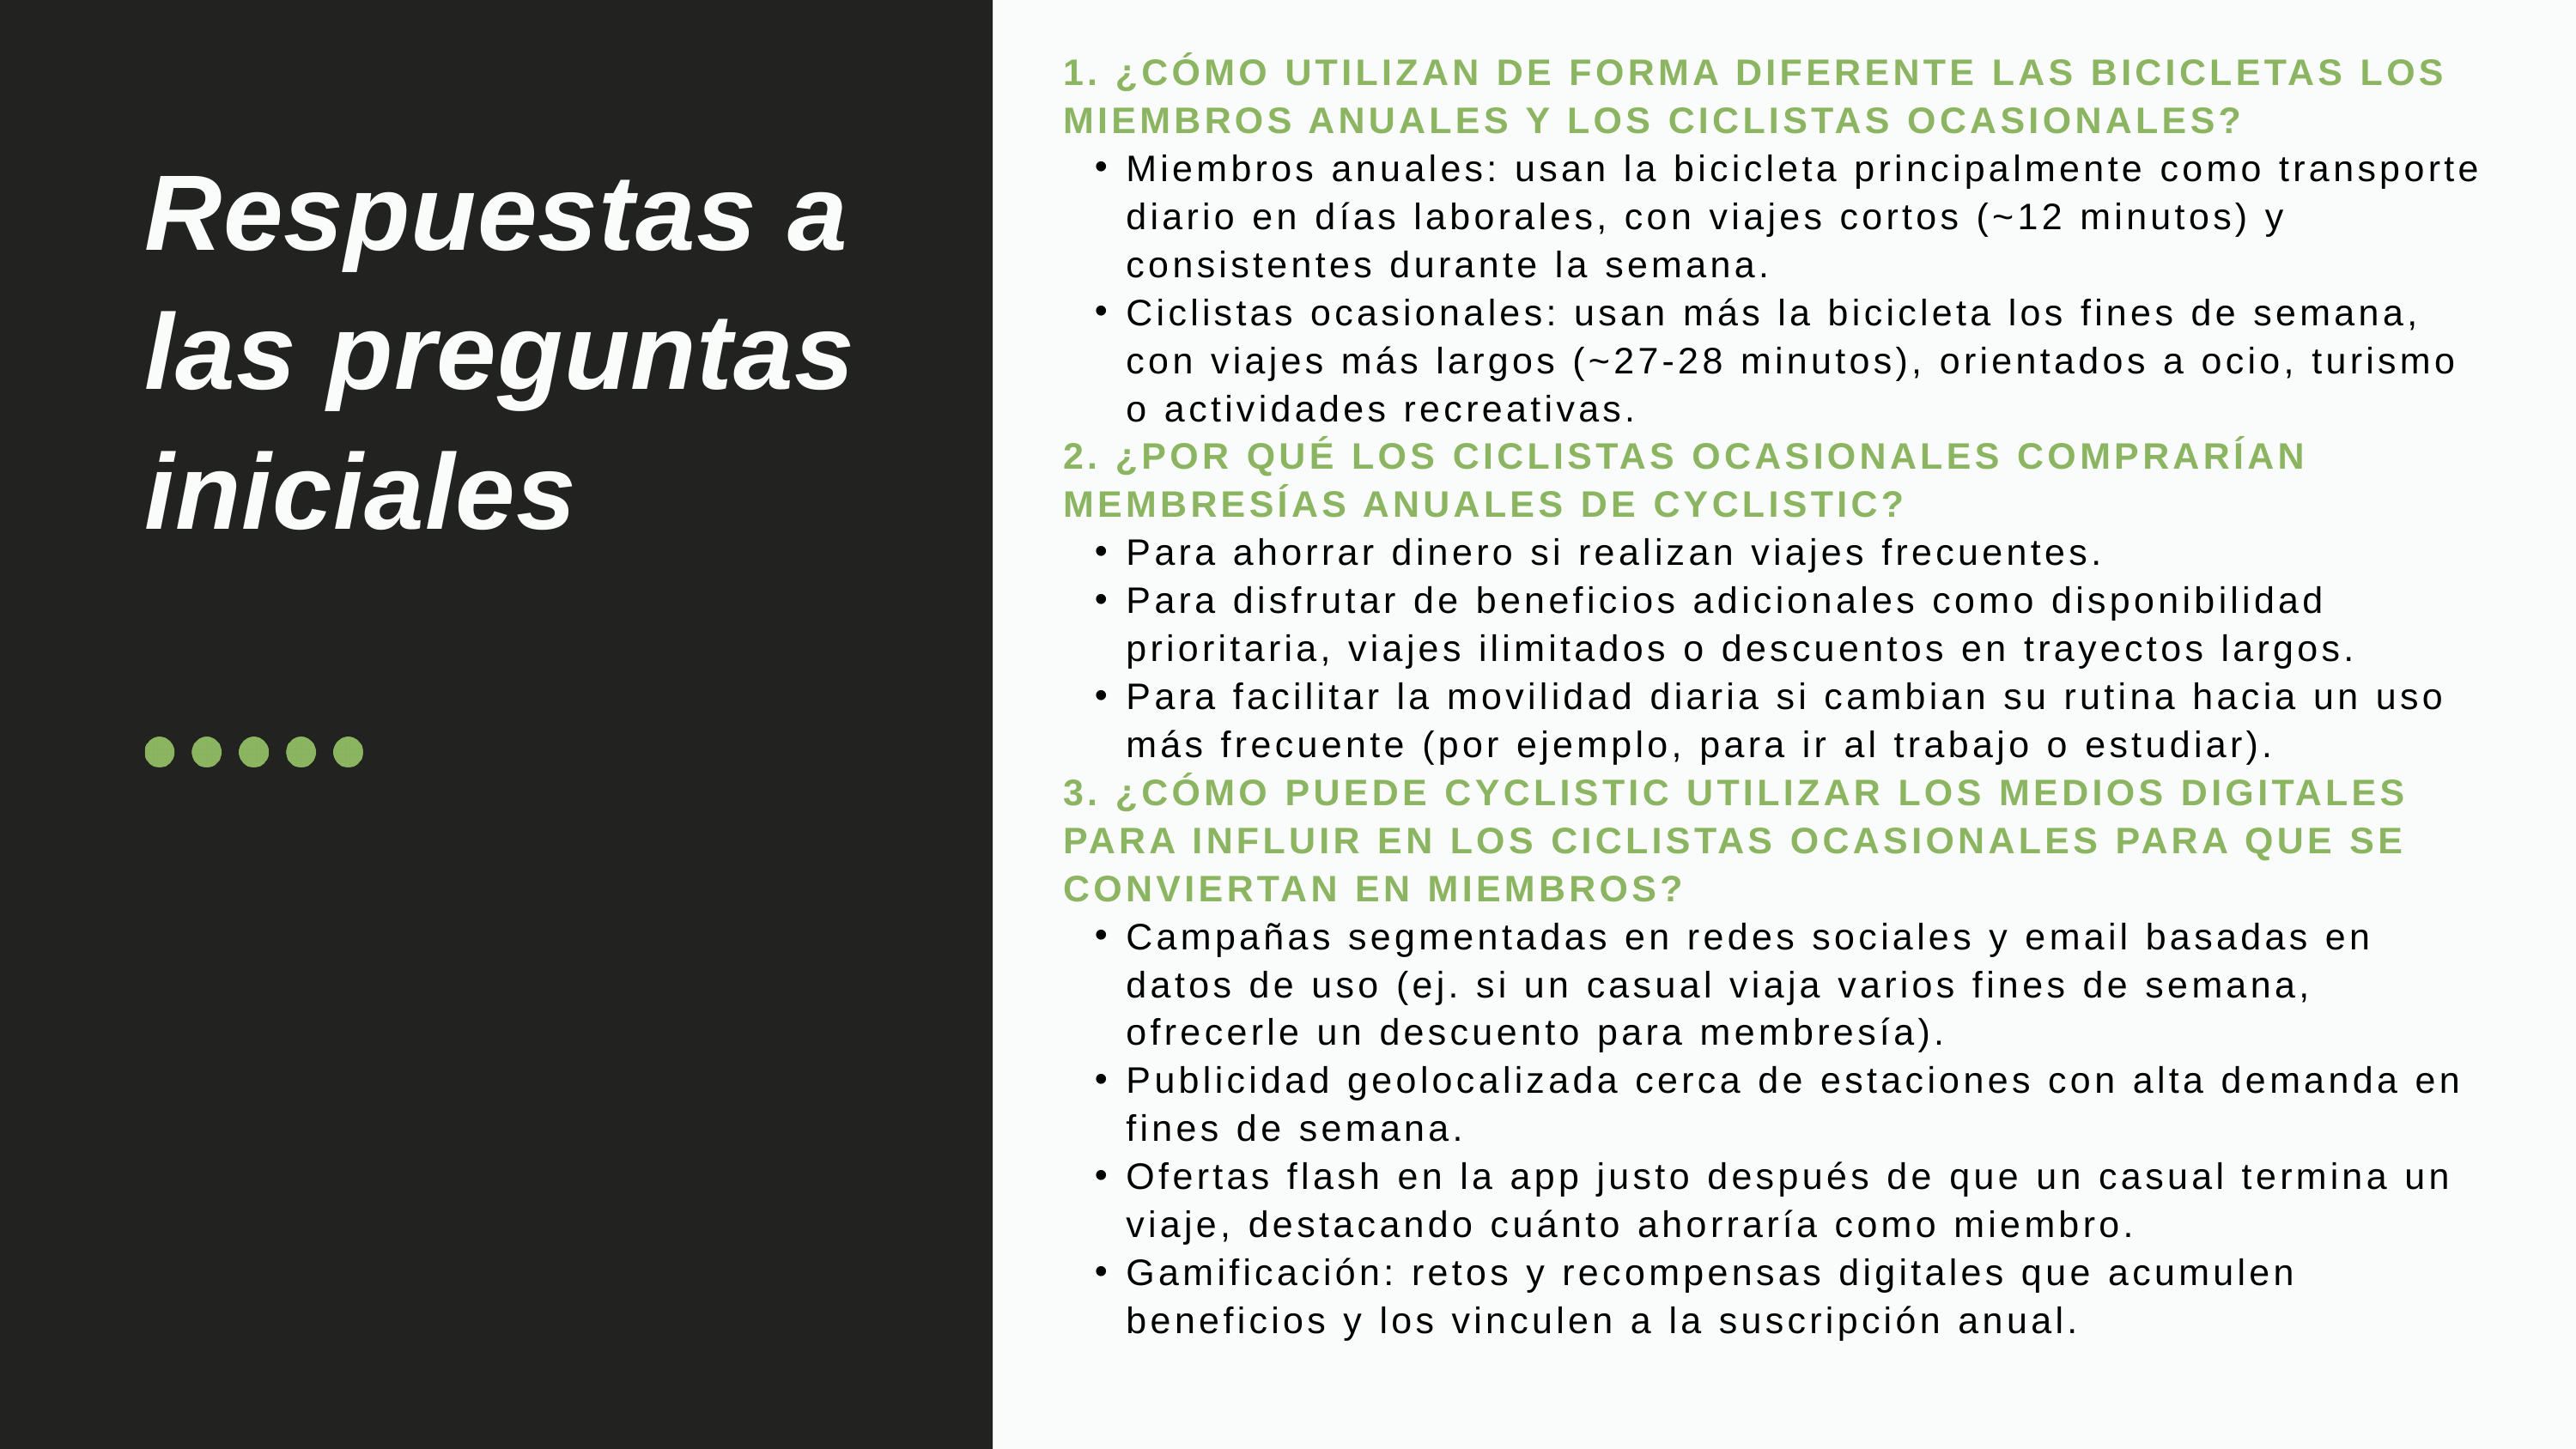

1. ¿CÓMO UTILIZAN DE FORMA DIFERENTE LAS BICICLETAS LOS MIEMBROS ANUALES Y LOS CICLISTAS OCASIONALES?
Miembros anuales: usan la bicicleta principalmente como transporte diario en días laborales, con viajes cortos (~12 minutos) y consistentes durante la semana.
Ciclistas ocasionales: usan más la bicicleta los fines de semana, con viajes más largos (~27-28 minutos), orientados a ocio, turismo o actividades recreativas.
2. ¿POR QUÉ LOS CICLISTAS OCASIONALES COMPRARÍAN MEMBRESÍAS ANUALES DE CYCLISTIC?
Para ahorrar dinero si realizan viajes frecuentes.
Para disfrutar de beneficios adicionales como disponibilidad prioritaria, viajes ilimitados o descuentos en trayectos largos.
Para facilitar la movilidad diaria si cambian su rutina hacia un uso más frecuente (por ejemplo, para ir al trabajo o estudiar).
3. ¿CÓMO PUEDE CYCLISTIC UTILIZAR LOS MEDIOS DIGITALES PARA INFLUIR EN LOS CICLISTAS OCASIONALES PARA QUE SE CONVIERTAN EN MIEMBROS?
Campañas segmentadas en redes sociales y email basadas en datos de uso (ej. si un casual viaja varios fines de semana, ofrecerle un descuento para membresía).
Publicidad geolocalizada cerca de estaciones con alta demanda en fines de semana.
Ofertas flash en la app justo después de que un casual termina un viaje, destacando cuánto ahorraría como miembro.
Gamificación: retos y recompensas digitales que acumulen beneficios y los vinculen a la suscripción anual.
Respuestas a las preguntas iniciales